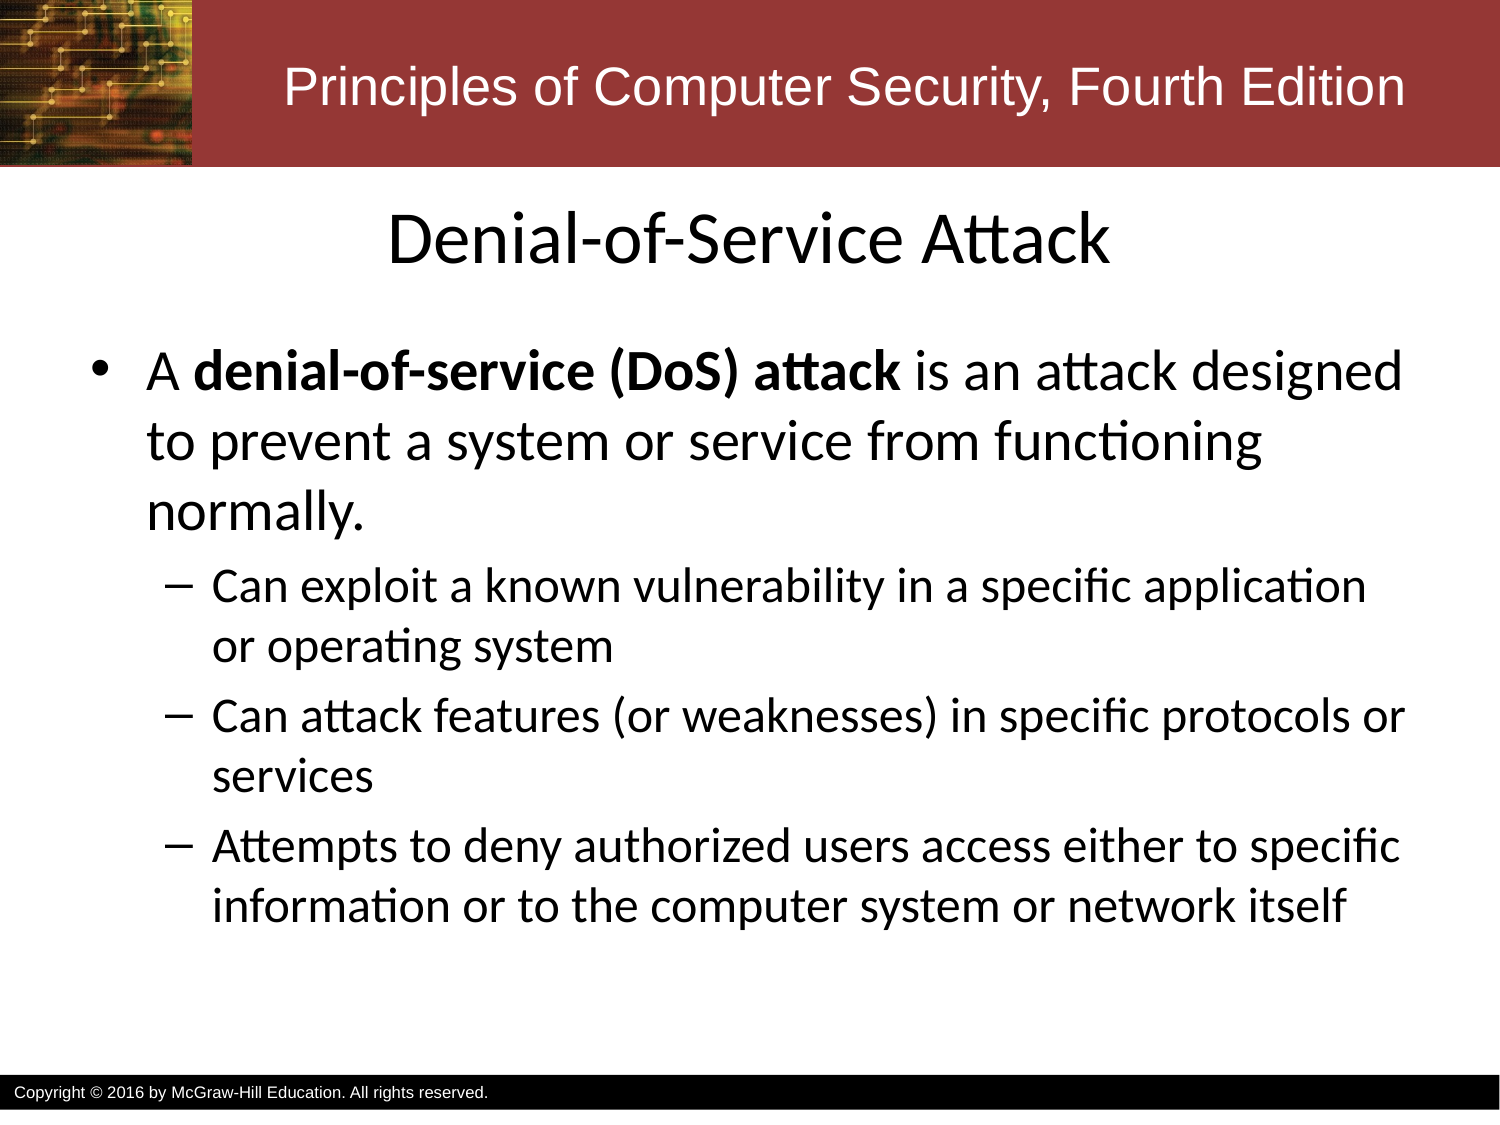

# Denial-of-Service Attack
A denial-of-service (DoS) attack is an attack designed to prevent a system or service from functioning normally.
Can exploit a known vulnerability in a specific application or operating system
Can attack features (or weaknesses) in specific protocols or services
Attempts to deny authorized users access either to specific information or to the computer system or network itself